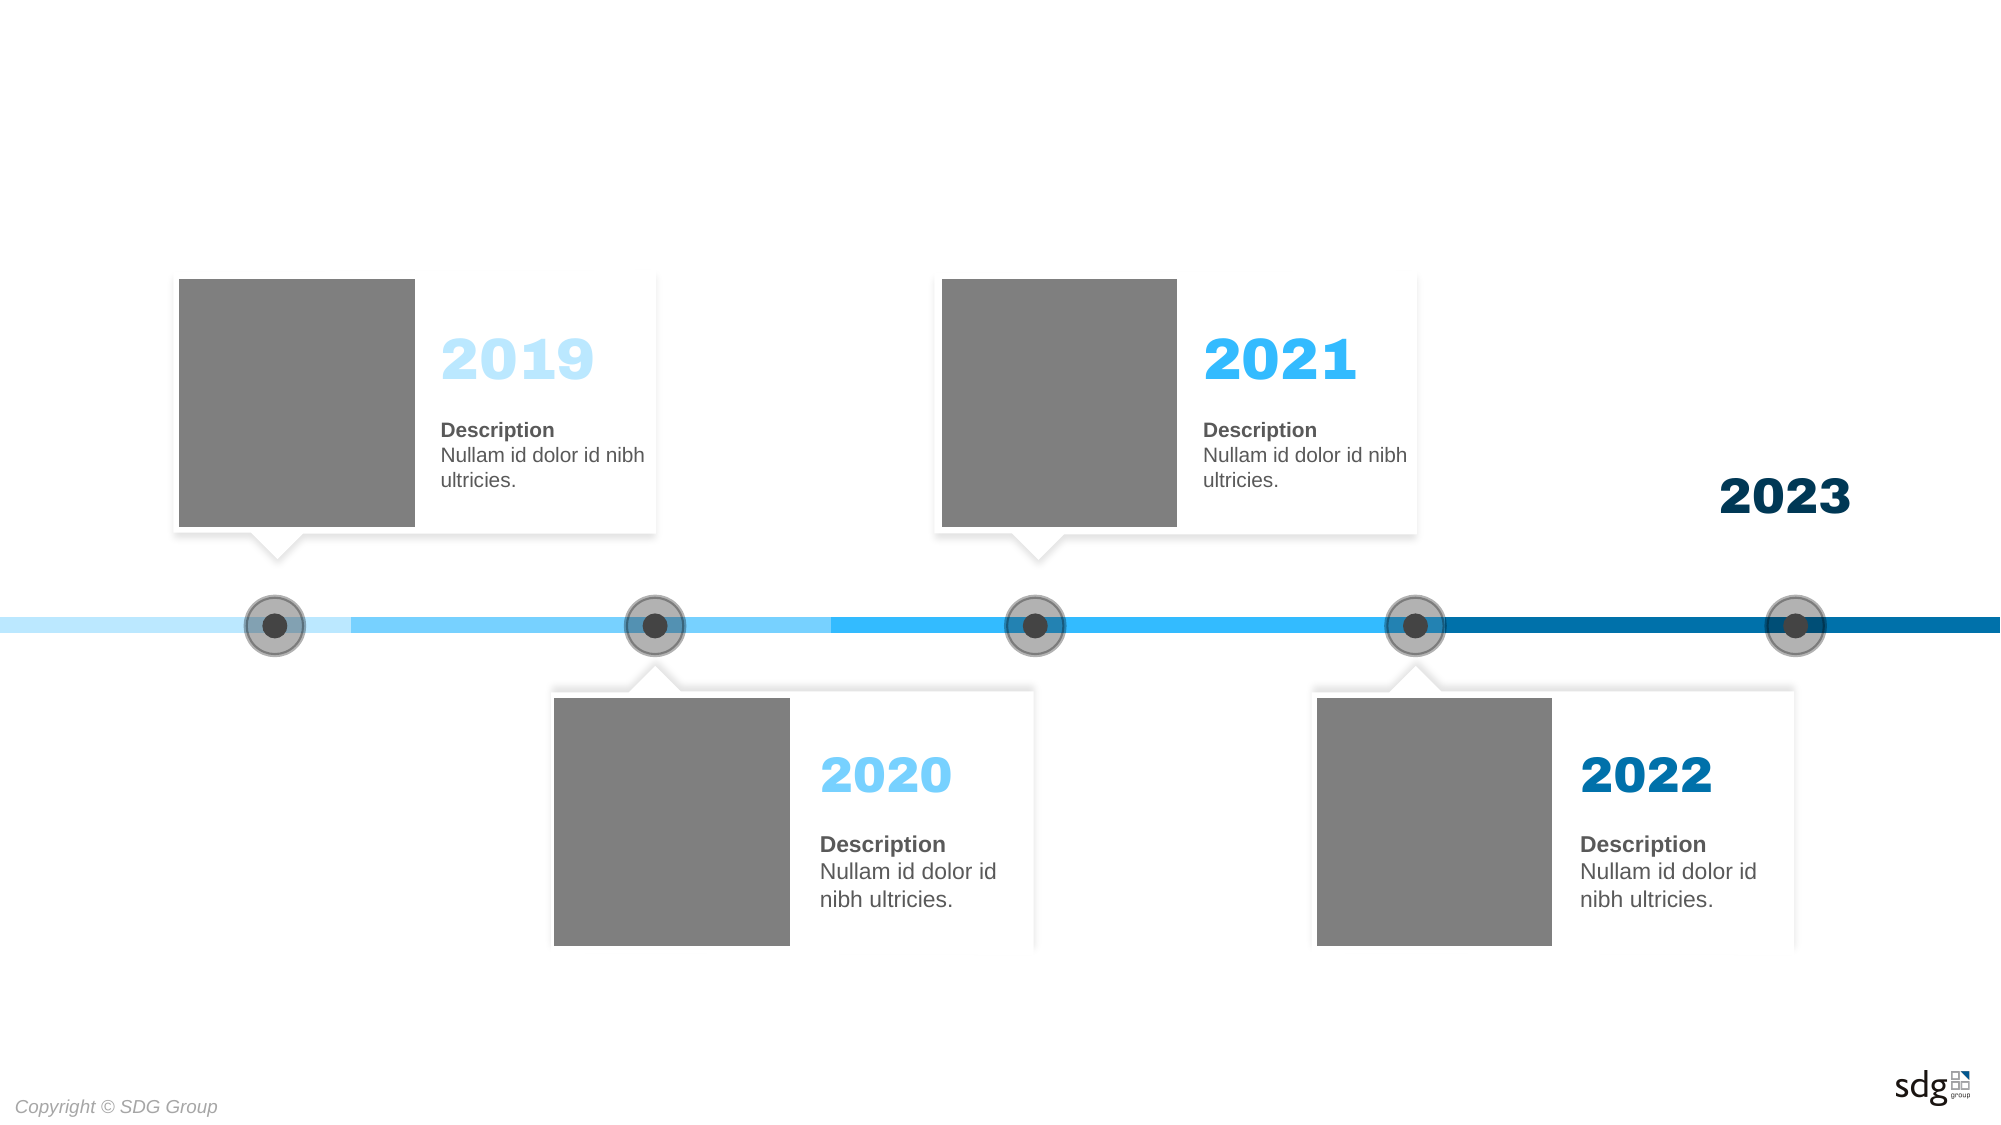

2019
Description
Nullam id dolor id nibh ultricies.
2021
Description
Nullam id dolor id nibh ultricies.
2023

2020
2022
Description
Nullam id dolor id nibh ultricies.
Description
Nullam id dolor id nibh ultricies.